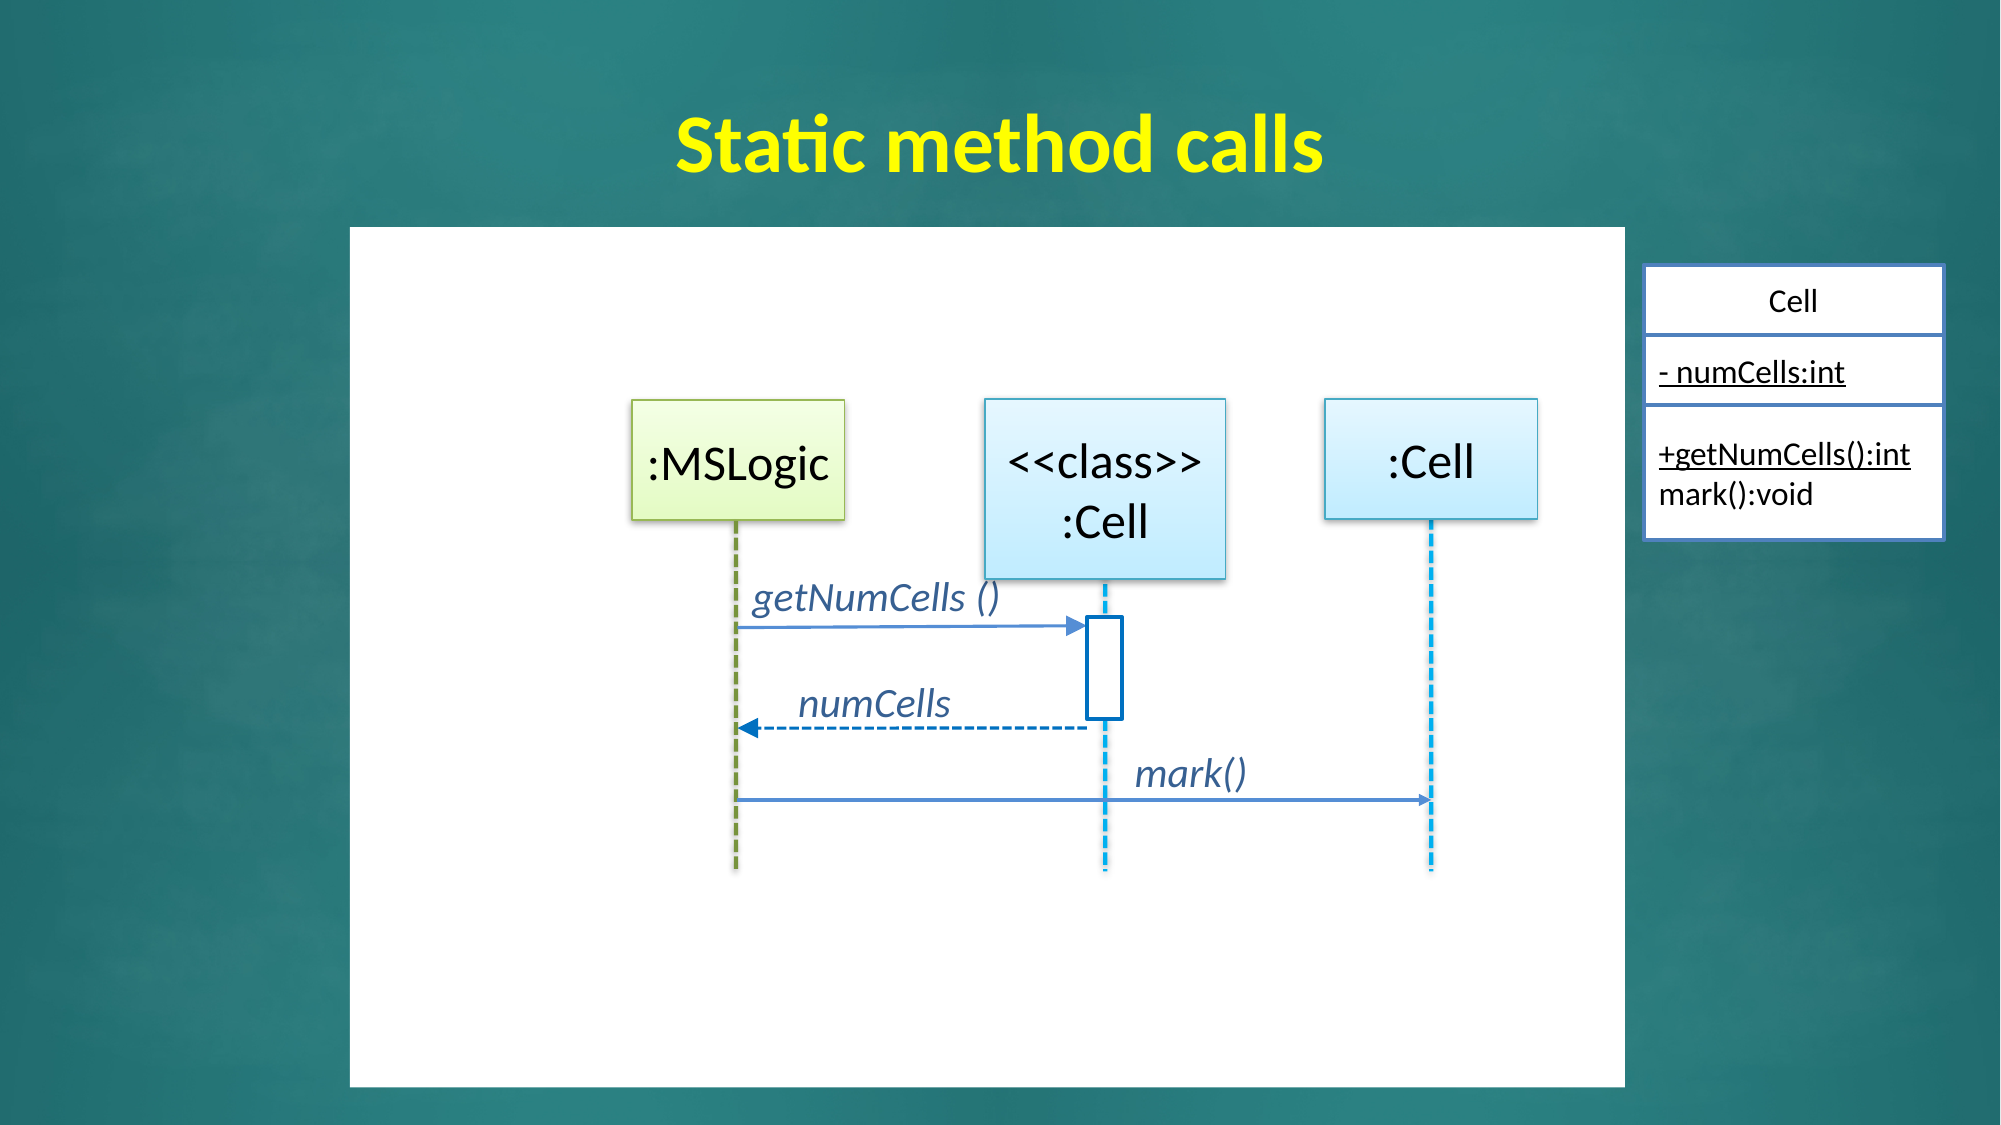

# Static method calls

Cell
- numCells:int
<<class>> :Cell
:Cell
:MSLogic
+getNumCells():int
mark():void

getNumCells ()

numCells

mark()